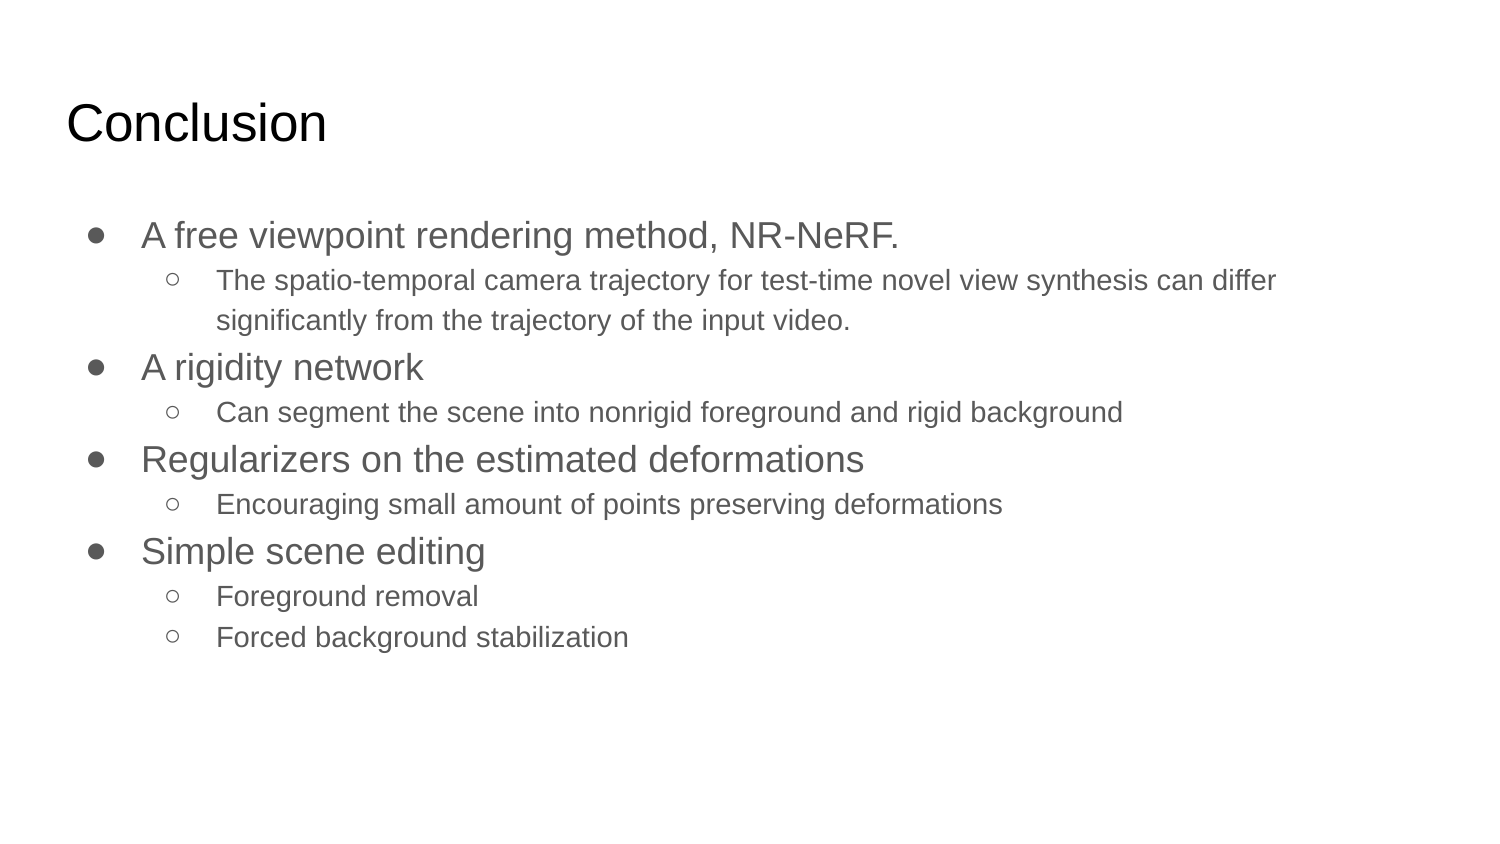

# Conclusion
A free viewpoint rendering method, NR-NeRF.
The spatio-temporal camera trajectory for test-time novel view synthesis can differ significantly from the trajectory of the input video.
A rigidity network
Can segment the scene into nonrigid foreground and rigid background
Regularizers on the estimated deformations
Encouraging small amount of points preserving deformations
Simple scene editing
Foreground removal
Forced background stabilization